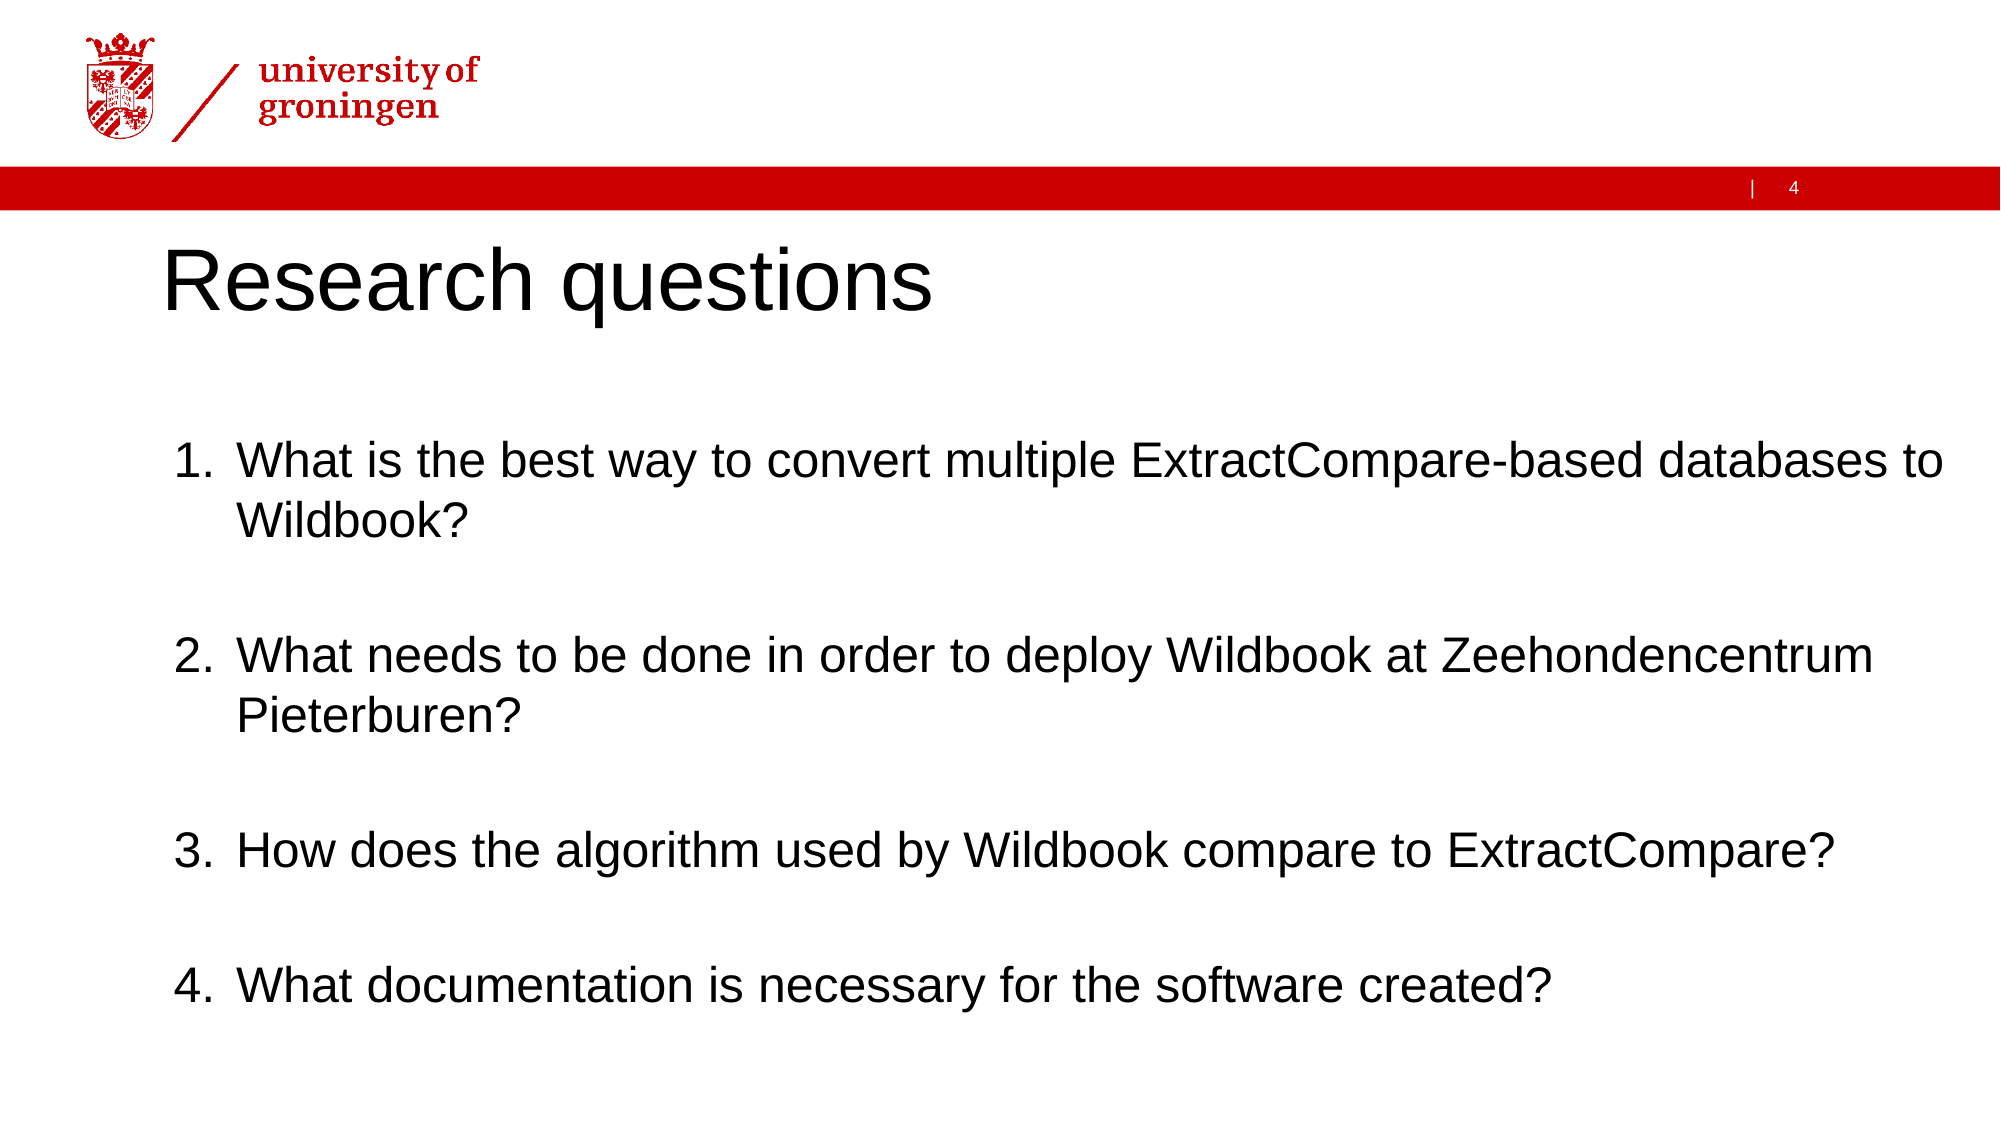

# Research questions
What is the best way to convert multiple ExtractCompare-based databases to Wildbook?

What needs to be done in order to deploy Wildbook at Zeehondencentrum Pieterburen?

How does the algorithm used by Wildbook compare to ExtractCompare?

What documentation is necessary for the software created?